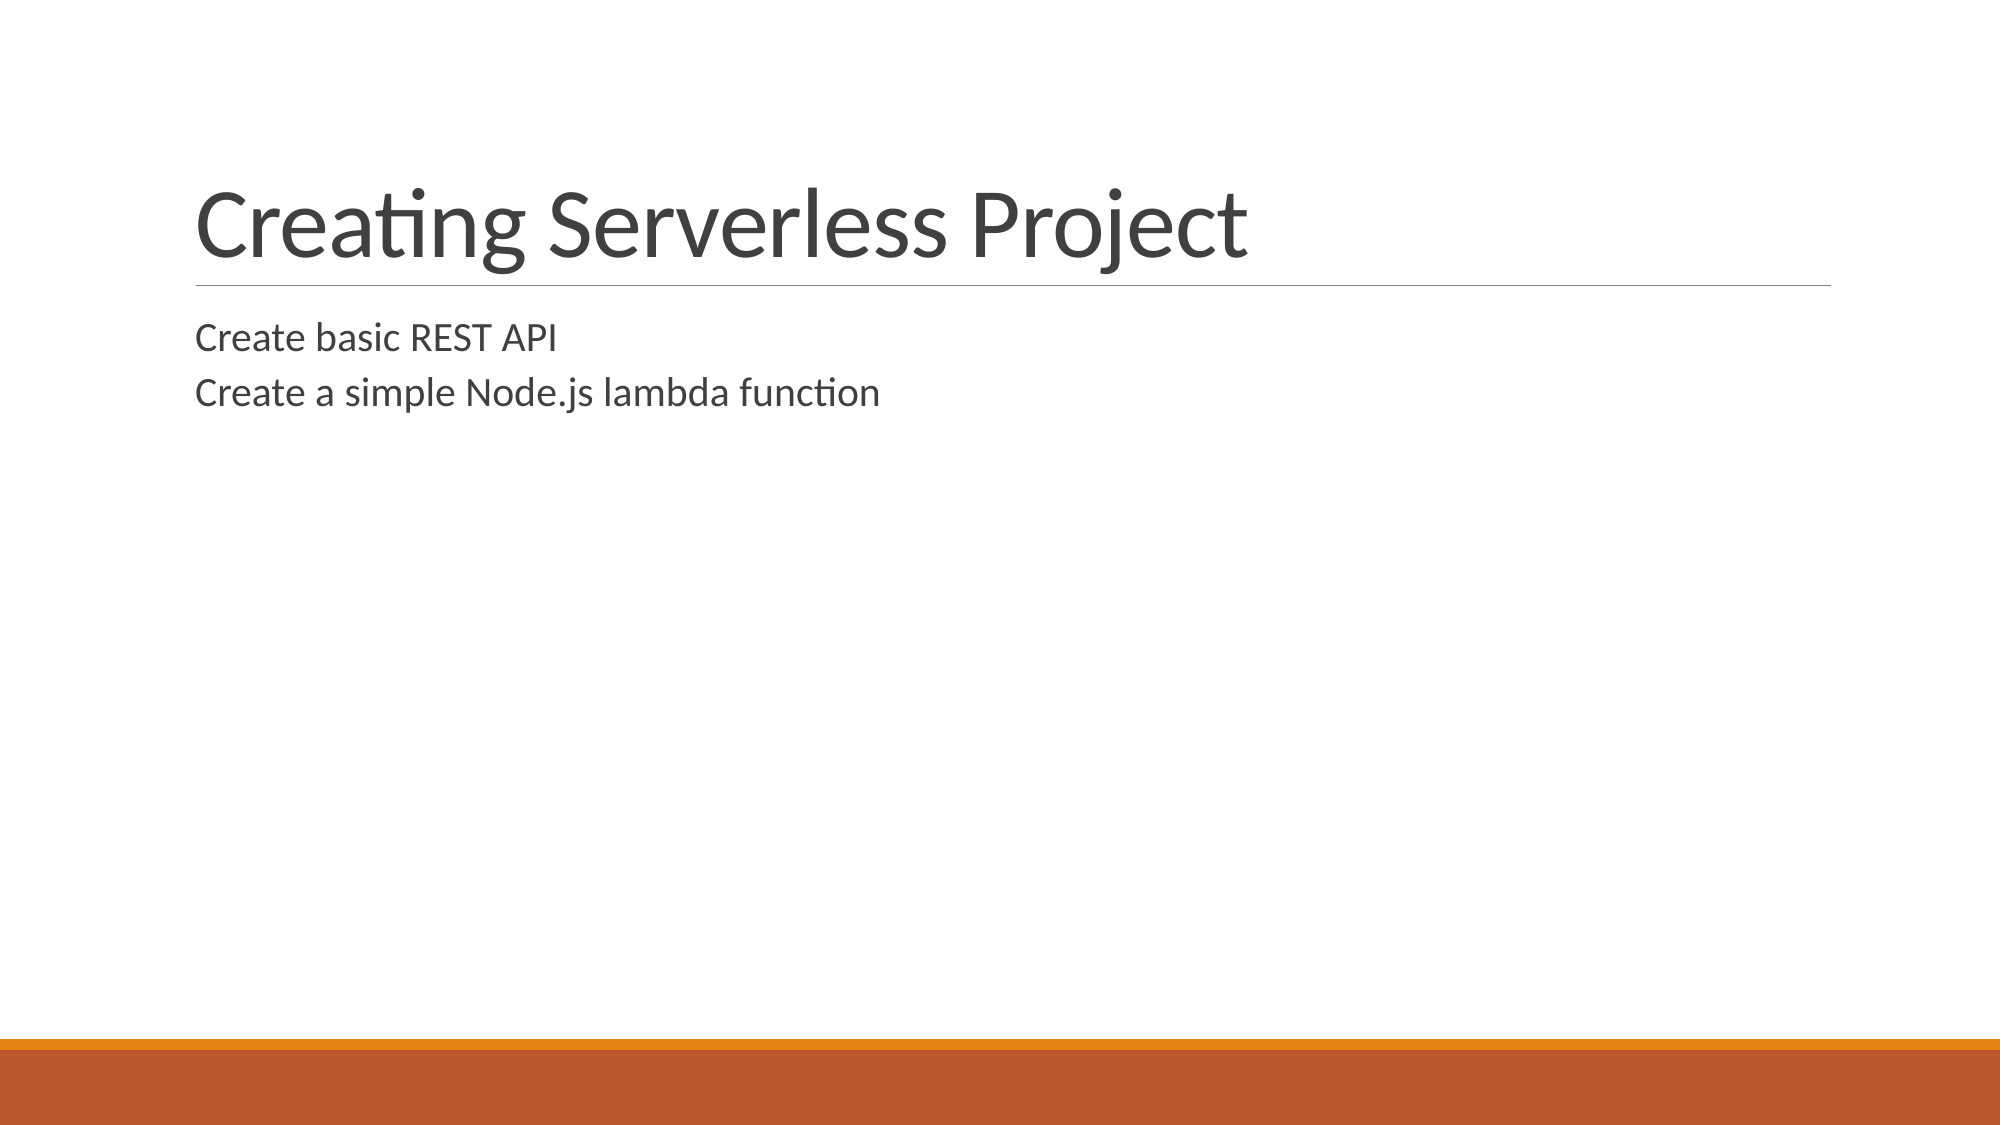

# Creating Serverless Project
Create basic REST API
Create a simple Node.js lambda function